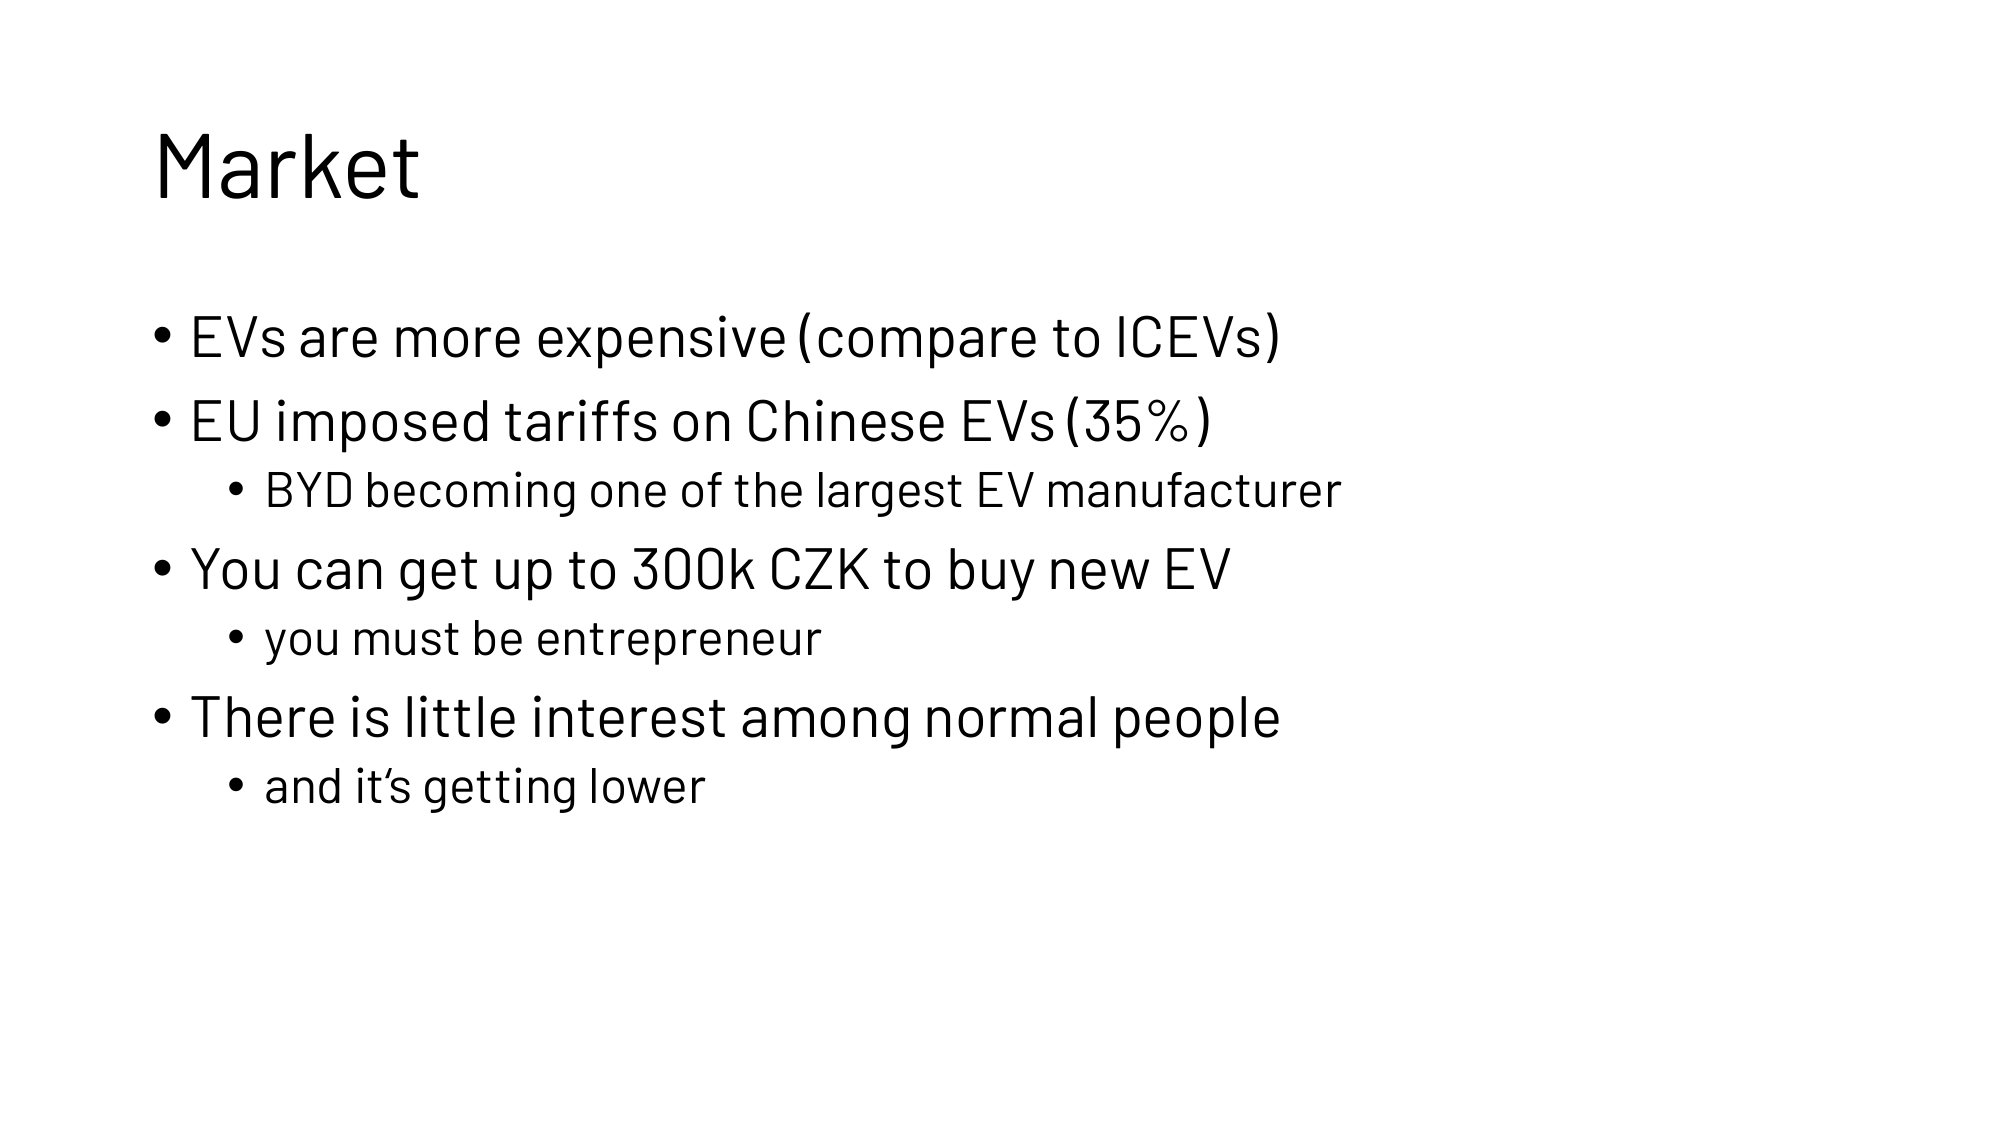

# Market
EVs are more expensive (compare to ICEVs)
EU imposed tariffs on Chinese EVs (35%)
BYD becoming one of the largest EV manufacturer
You can get up to 300k CZK to buy new EV
you must be entrepreneur
There is little interest among normal people
and it‘s getting lower